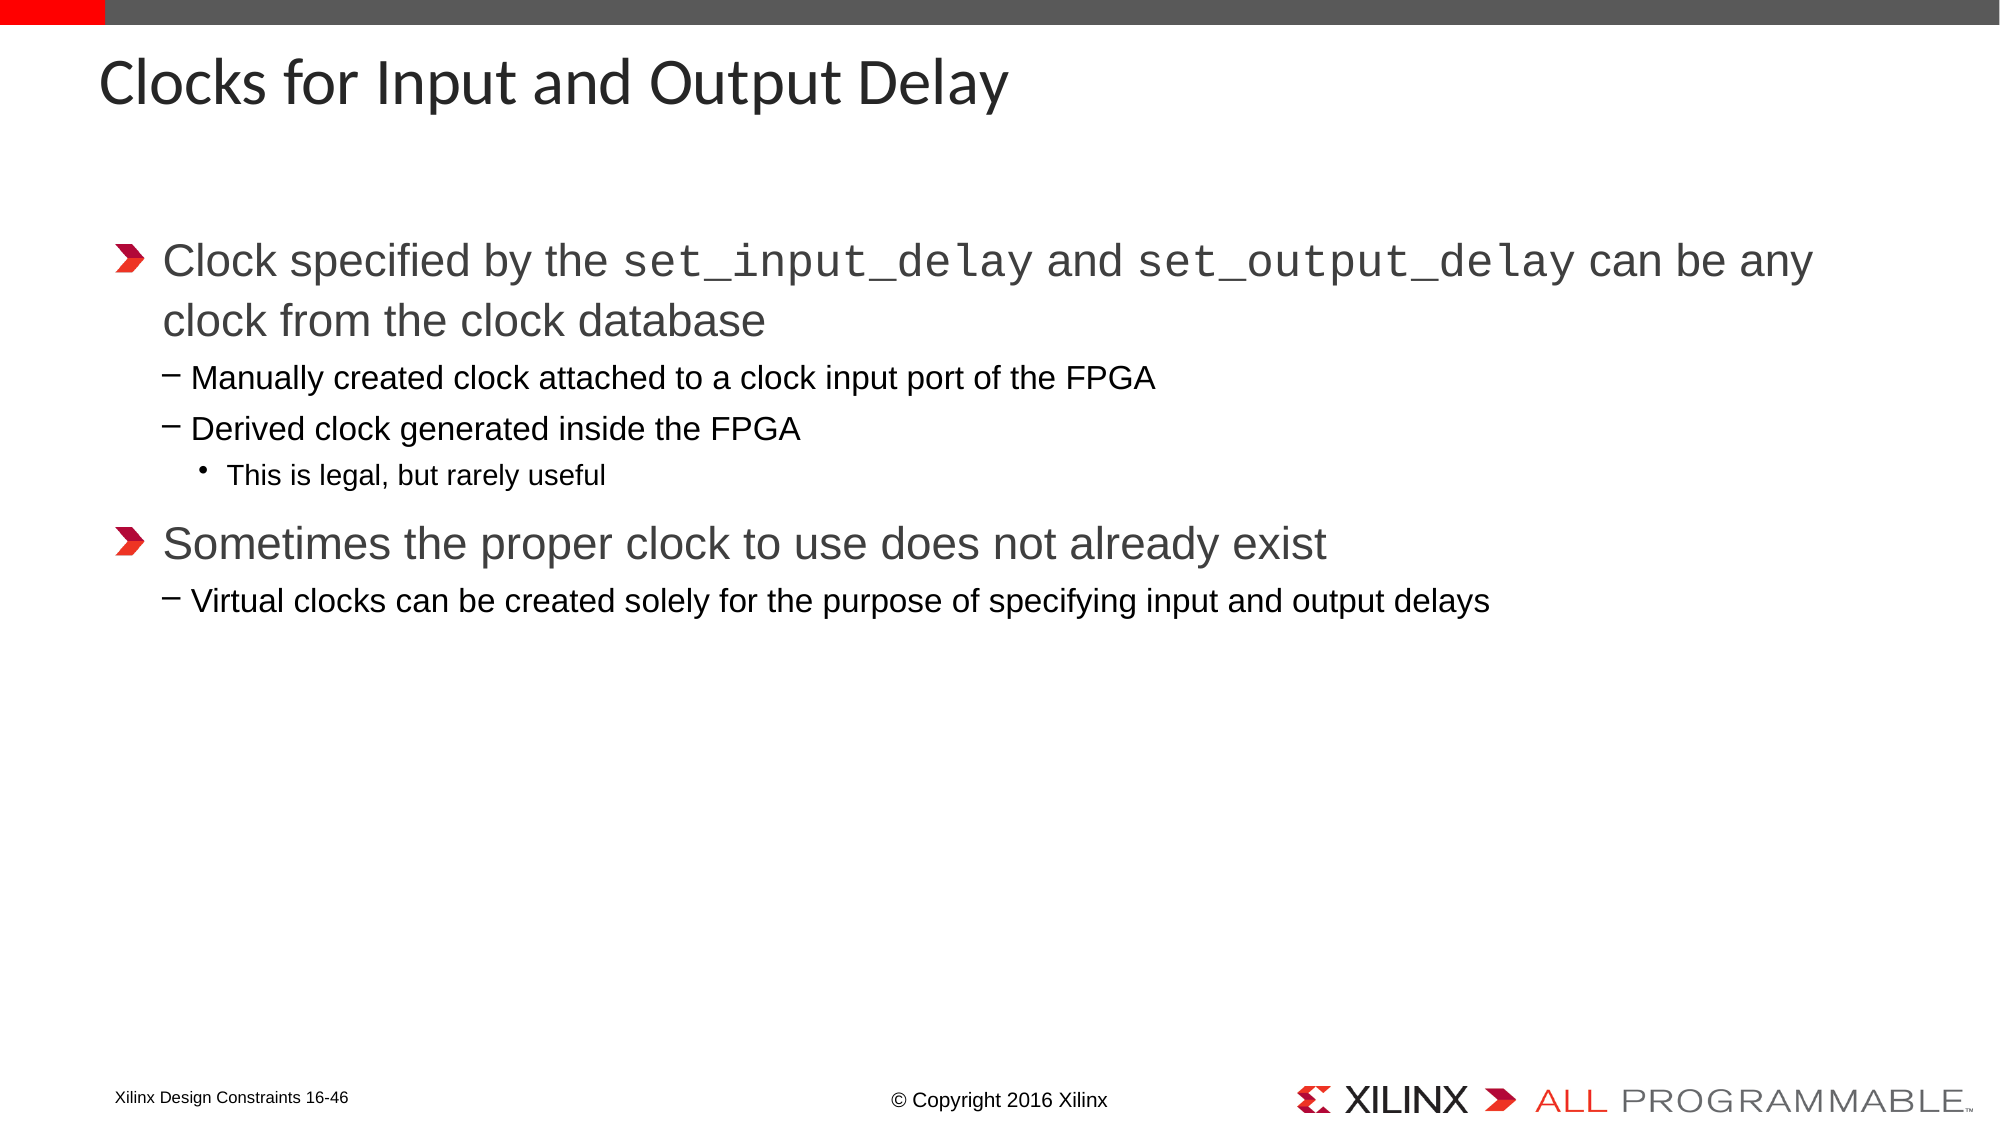

# Clocks for Input and Output Delay
Clock specified by the set_input_delay and set_output_delay can be any clock from the clock database
Manually created clock attached to a clock input port of the FPGA
Derived clock generated inside the FPGA
This is legal, but rarely useful
Sometimes the proper clock to use does not already exist
Virtual clocks can be created solely for the purpose of specifying input and output delays

Xilinx Design Constraints 16-46
© Copyright 2016 Xilinx